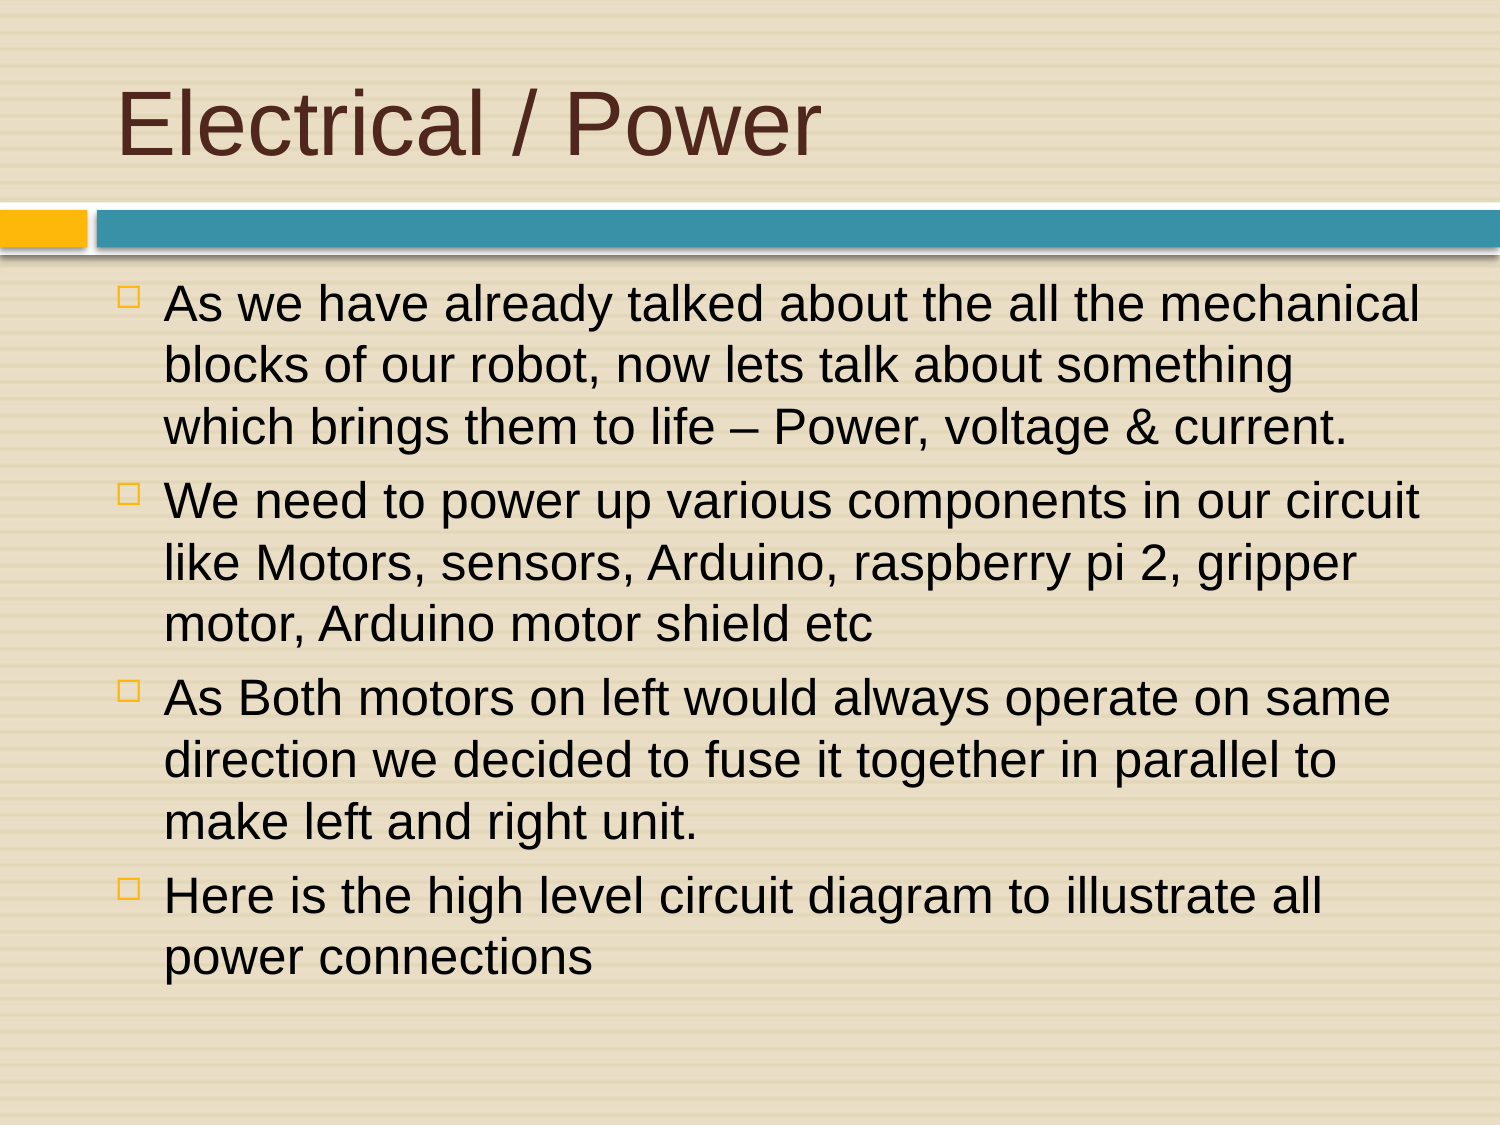

# Electrical / Power
As we have already talked about the all the mechanical blocks of our robot, now lets talk about something which brings them to life – Power, voltage & current.
We need to power up various components in our circuit like Motors, sensors, Arduino, raspberry pi 2, gripper motor, Arduino motor shield etc
As Both motors on left would always operate on same direction we decided to fuse it together in parallel to make left and right unit.
Here is the high level circuit diagram to illustrate all power connections